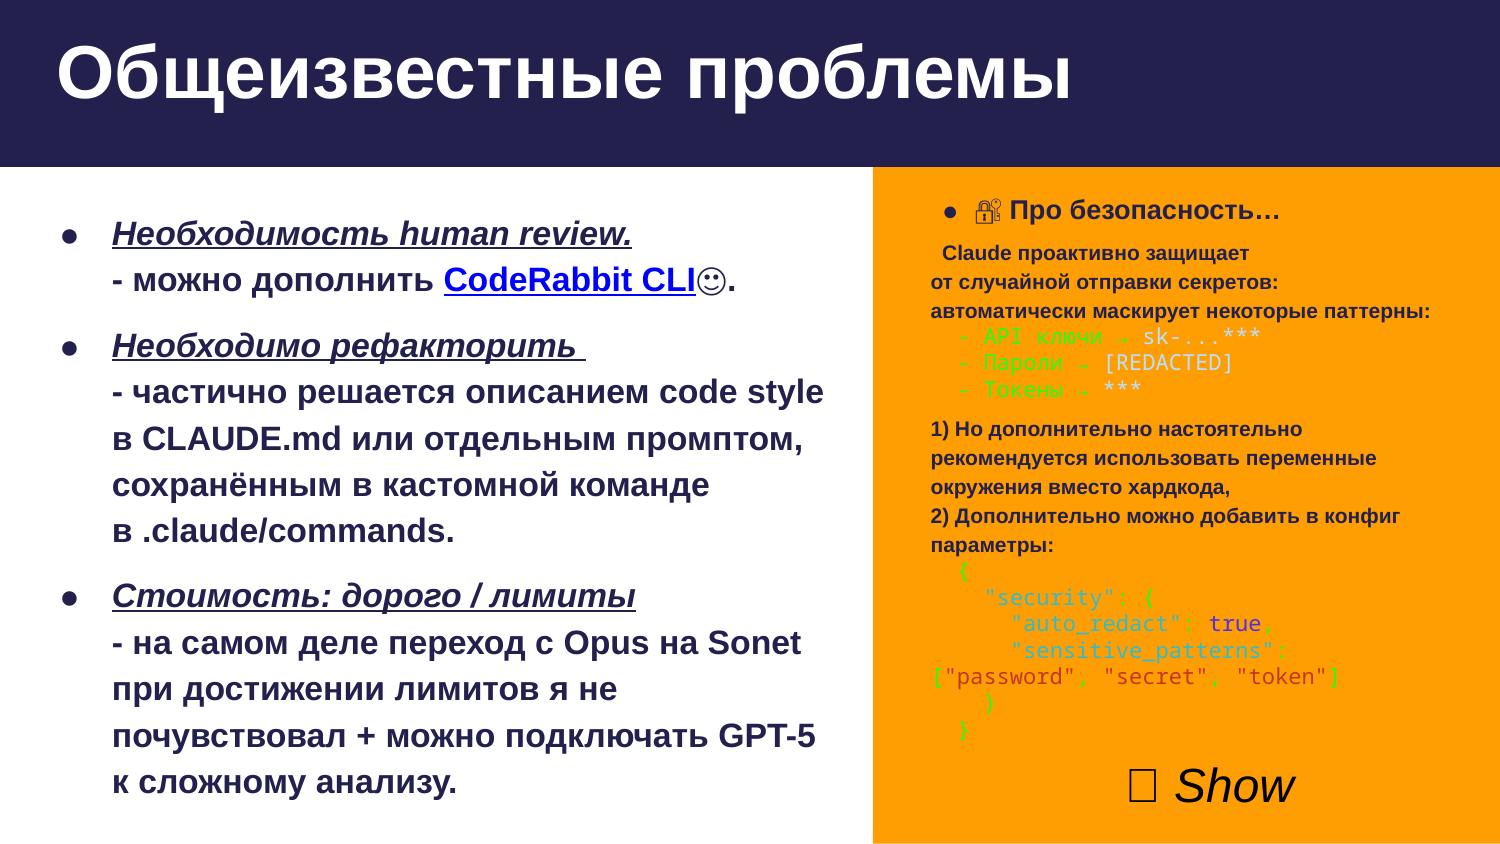

Общеизвестные проблемы
#
🔐 Про безопасность…
  Claude проактивно защищает
от случайной отправки секретов:
автоматически маскирует некоторые паттерны:
  - API ключи → sk-...***
  - Пароли → [REDACTED]
  - Токены → ***
1) Но дополнительно настоятельно рекомендуется использовать переменные окружения вместо хардкода,
2) Дополнительно можно добавить в конфиг параметры:
  {
    "security": {
      "auto_redact": true,
      "sensitive_patterns": ["password", "secret", "token"]
    }
  }

Текст
Необходимость human review.
- можно дополнить CodeRabbit CLI🙂.
Необходимо рефакторить
- частично решается описанием code style в CLAUDE.md или отдельным промптом, сохранённым в кастомной команде в .claude/commands.
Стоимость: дорого / лимиты
- на самом деле переход с Opus на Sonet при достижении лимитов я не почувствовал + можно подключать GPT-5 к сложному анализу.
🧿 Show